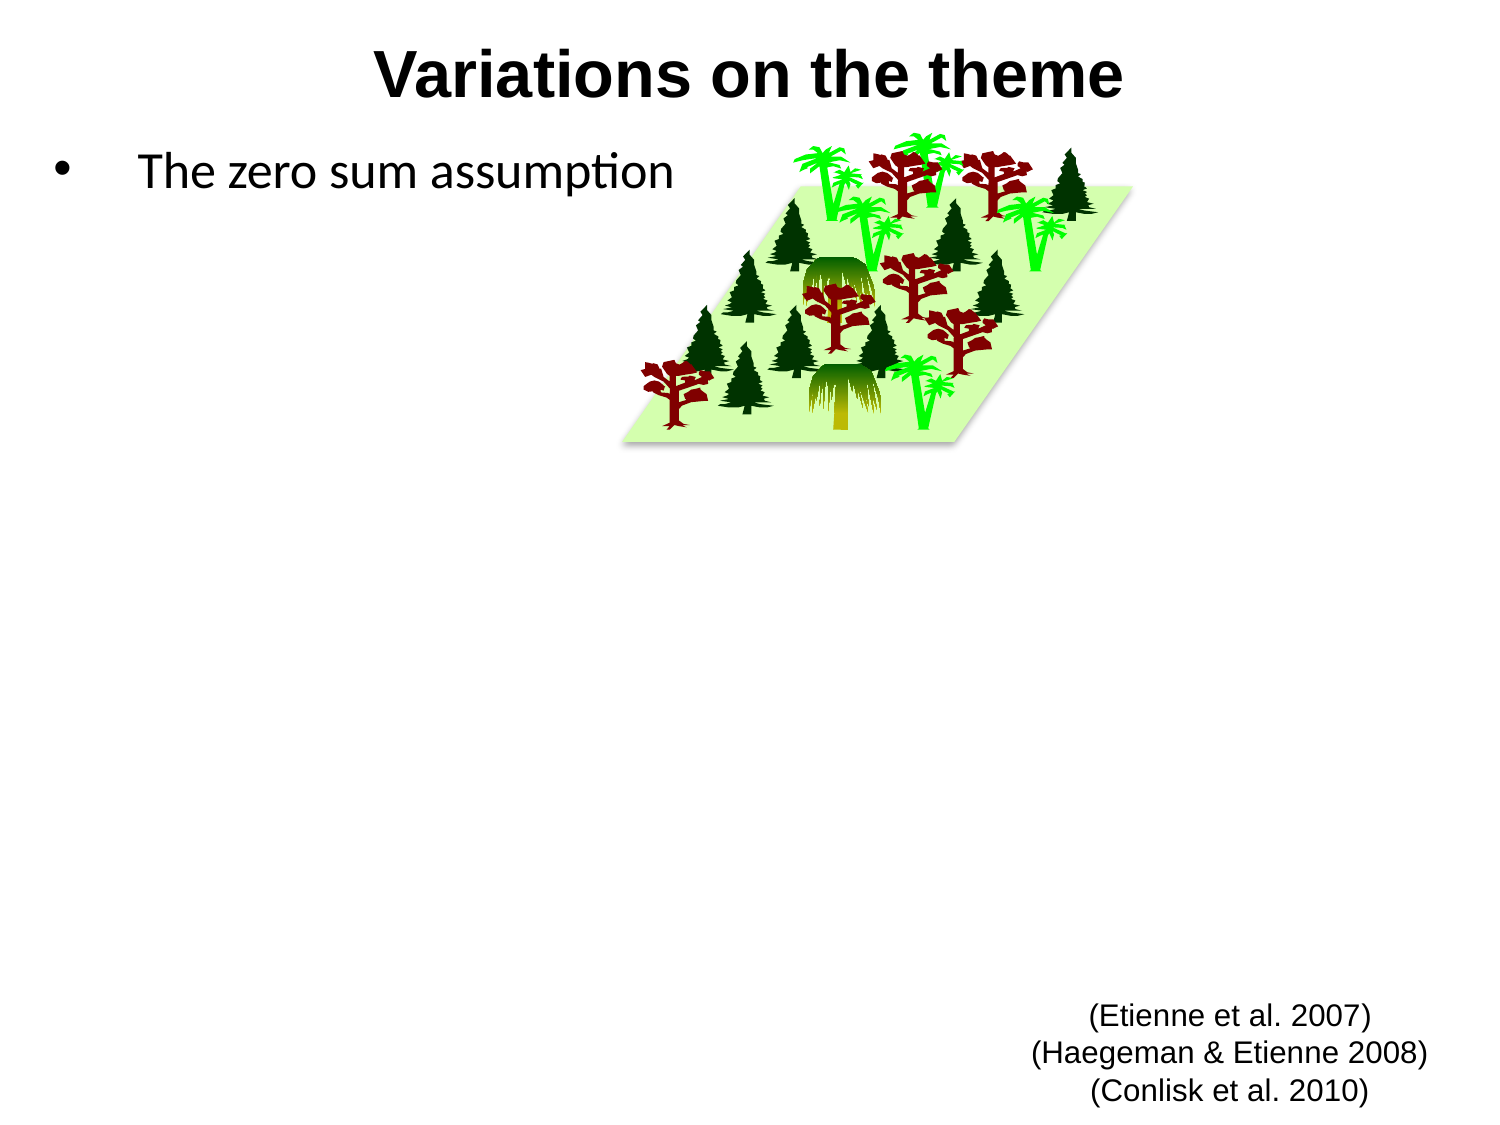

Variations on the theme

The zero sum assumption

(Etienne et al. 2007)
(Haegeman & Etienne 2008)
(Conlisk et al. 2010)